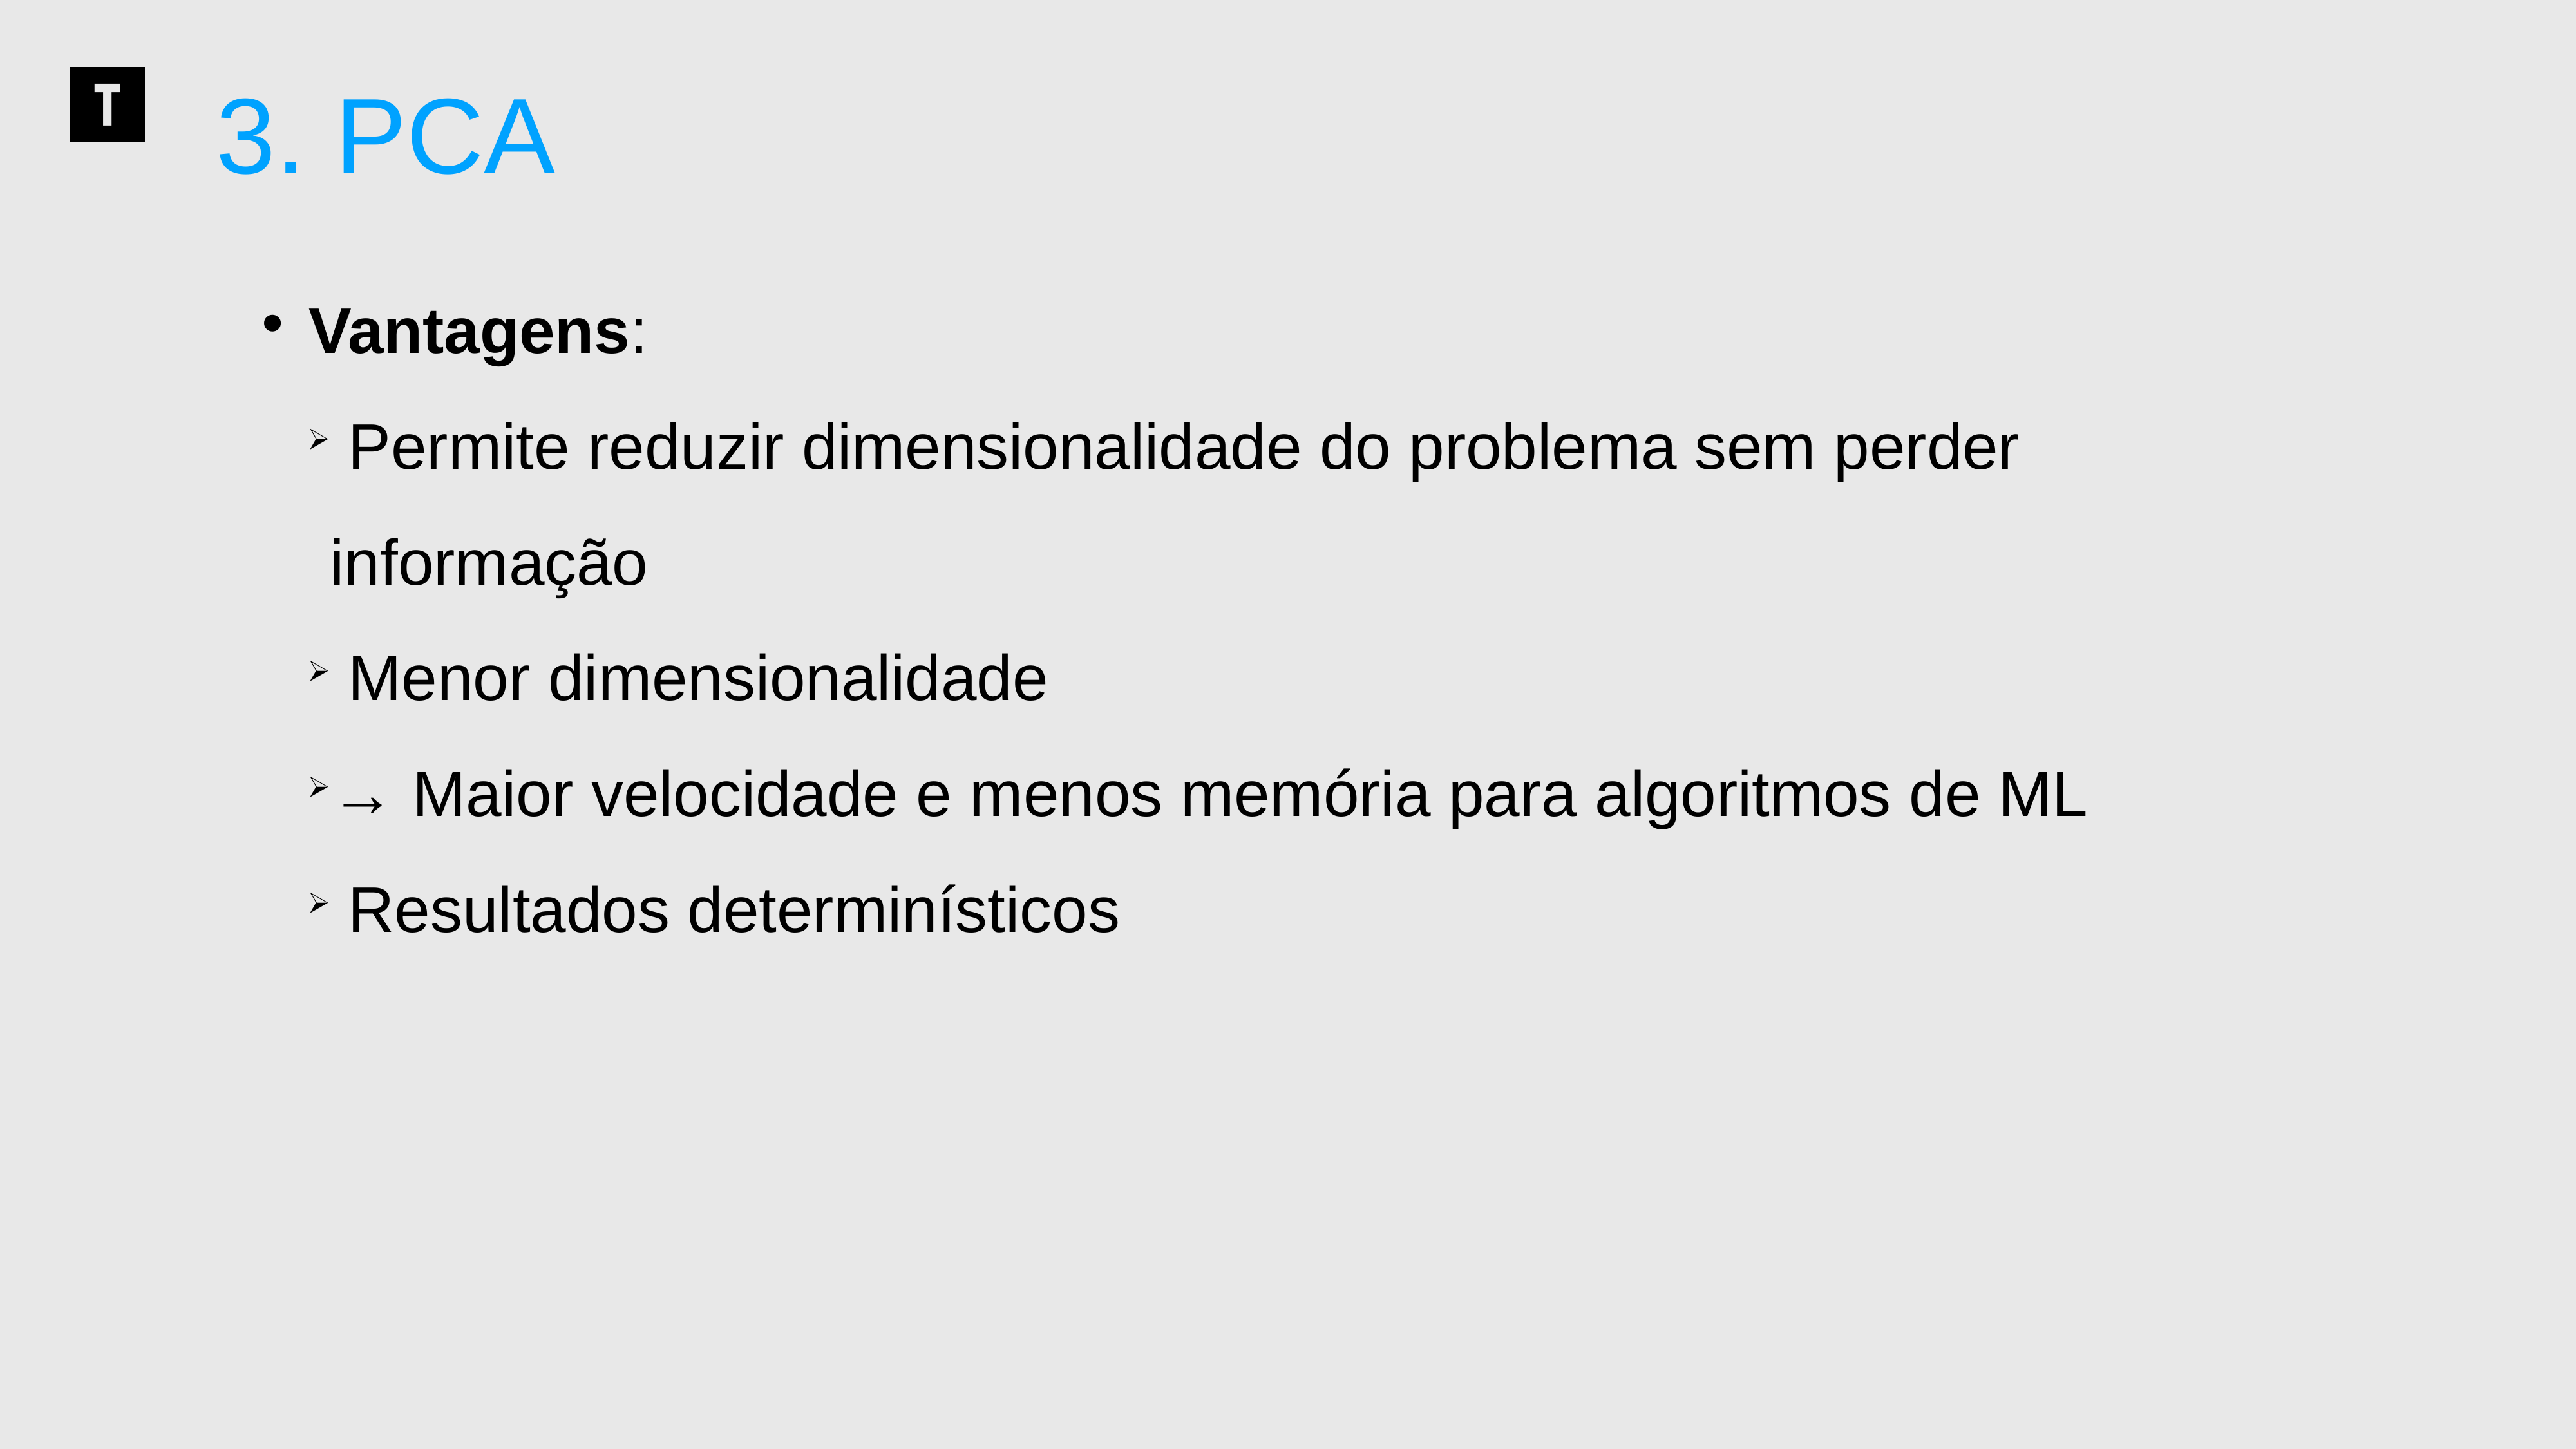

3. PCA

 Vantagens:
 Permite reduzir dimensionalidade do problema sem perder informação
 Menor dimensionalidade
→ Maior velocidade e menos memória para algoritmos de ML
 Resultados determinísticos